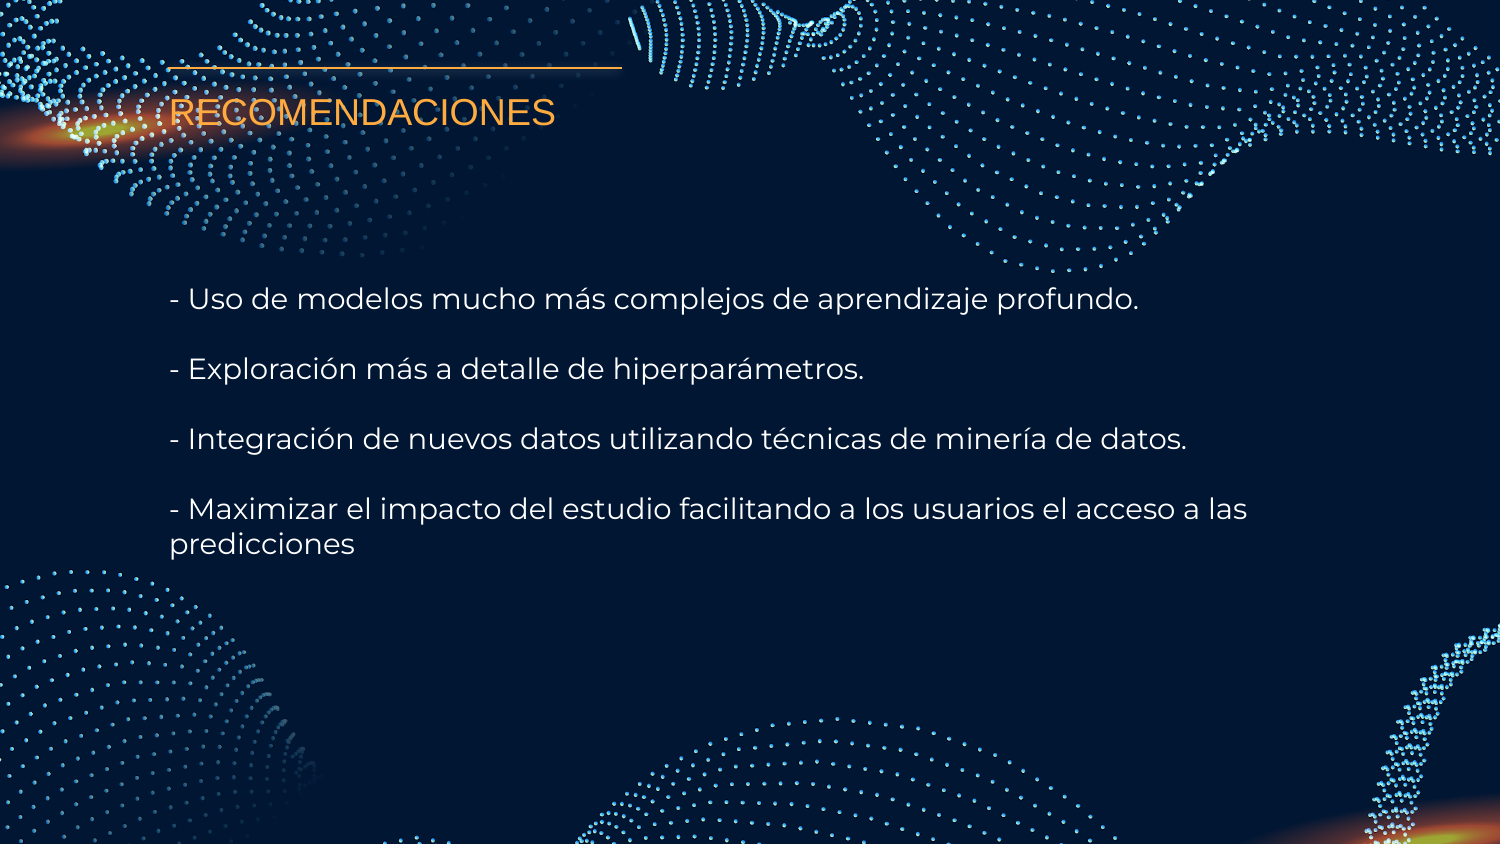

RECOMENDACIONES
- Uso de modelos mucho más complejos de aprendizaje profundo.

- Exploración más a detalle de hiperparámetros.

- Integración de nuevos datos utilizando técnicas de minería de datos.

- Maximizar el impacto del estudio facilitando a los usuarios el acceso a las predicciones